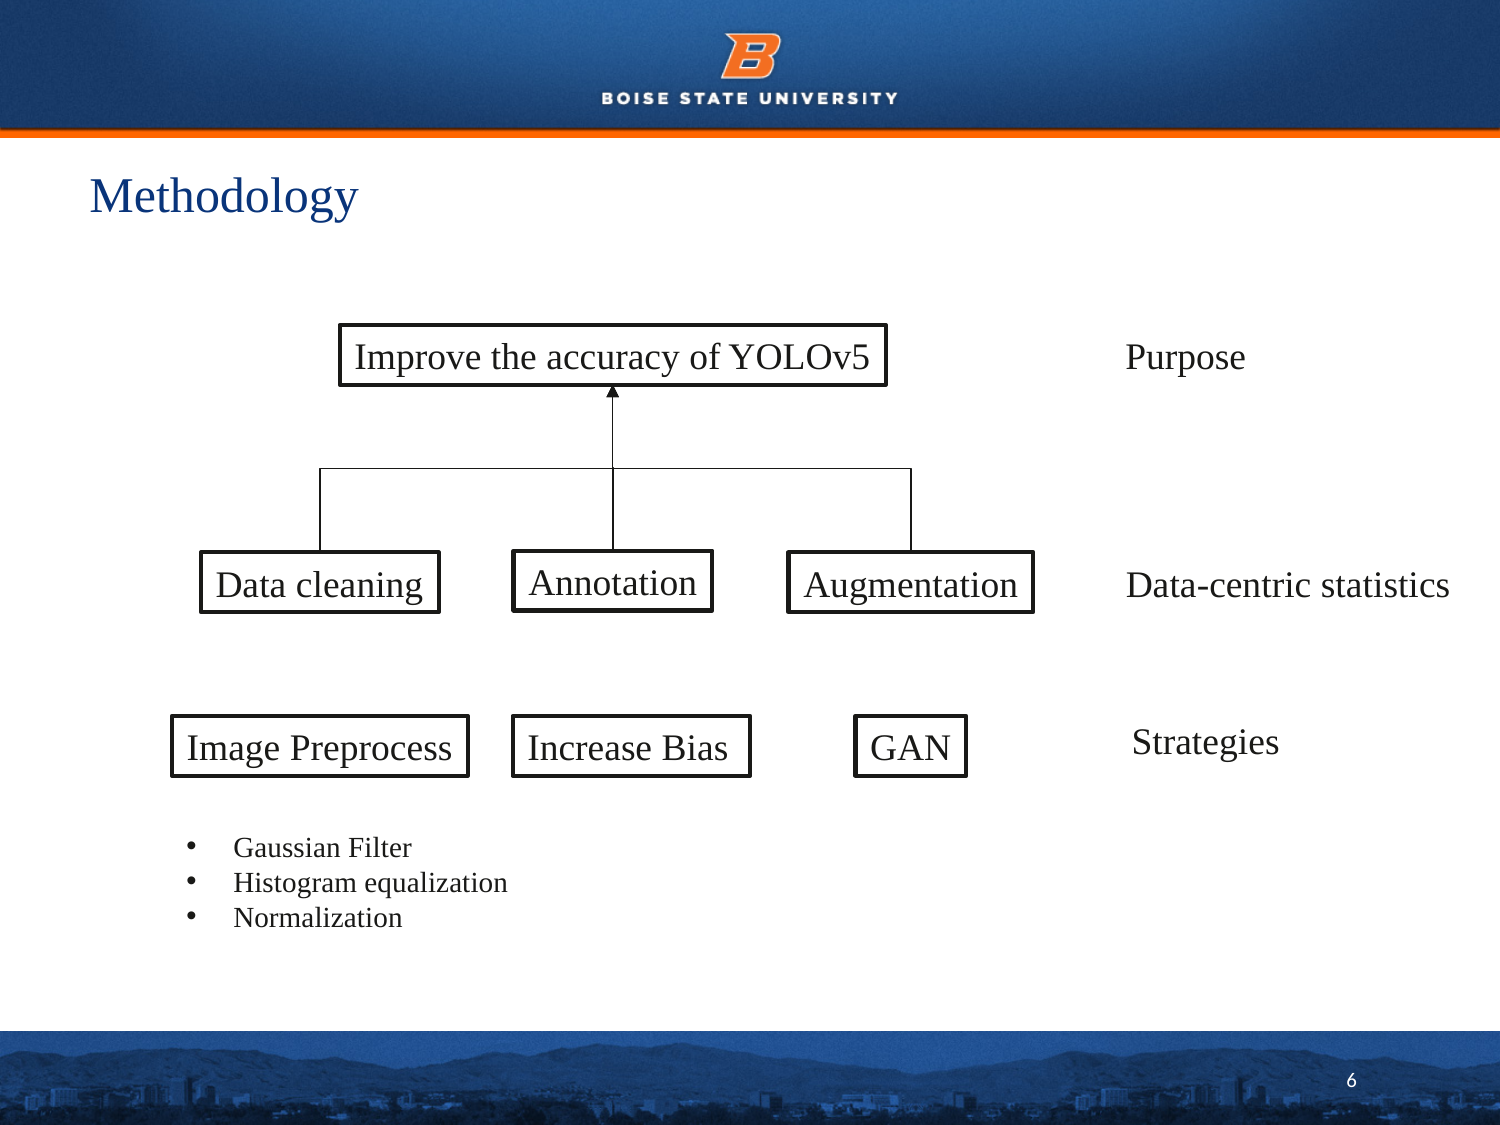

# Methodology
Improve the accuracy of YOLOv5
Purpose
Annotation
Data cleaning
Augmentation
Data-centric statistics
Strategies
Image Preprocess
Increase Bias
GAN
Gaussian Filter
Histogram equalization
Normalization